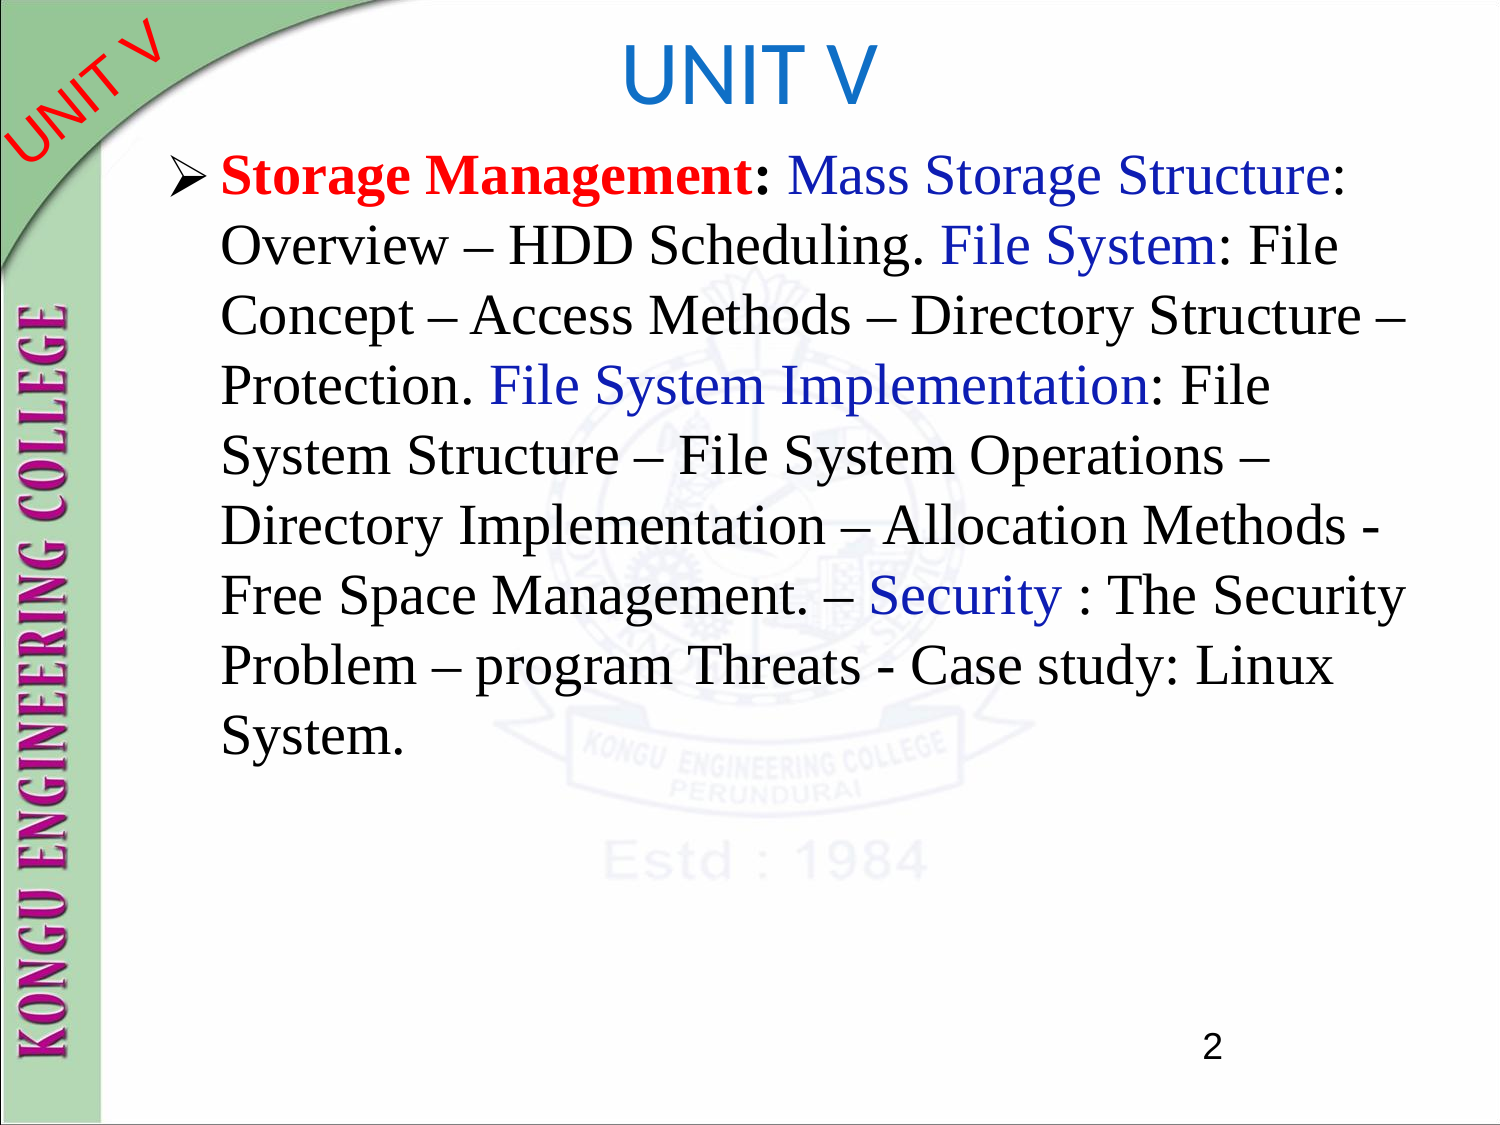

# UNIT V

Storage Management: Mass Storage Structure: Overview – HDD Scheduling. File System: File Concept – Access Methods – Directory Structure – Protection. File System Implementation: File System Structure – File System Operations – Directory Implementation – Allocation Methods - Free Space Management. – Security : The Security Problem – program Threats - Case study: Linux System.

2